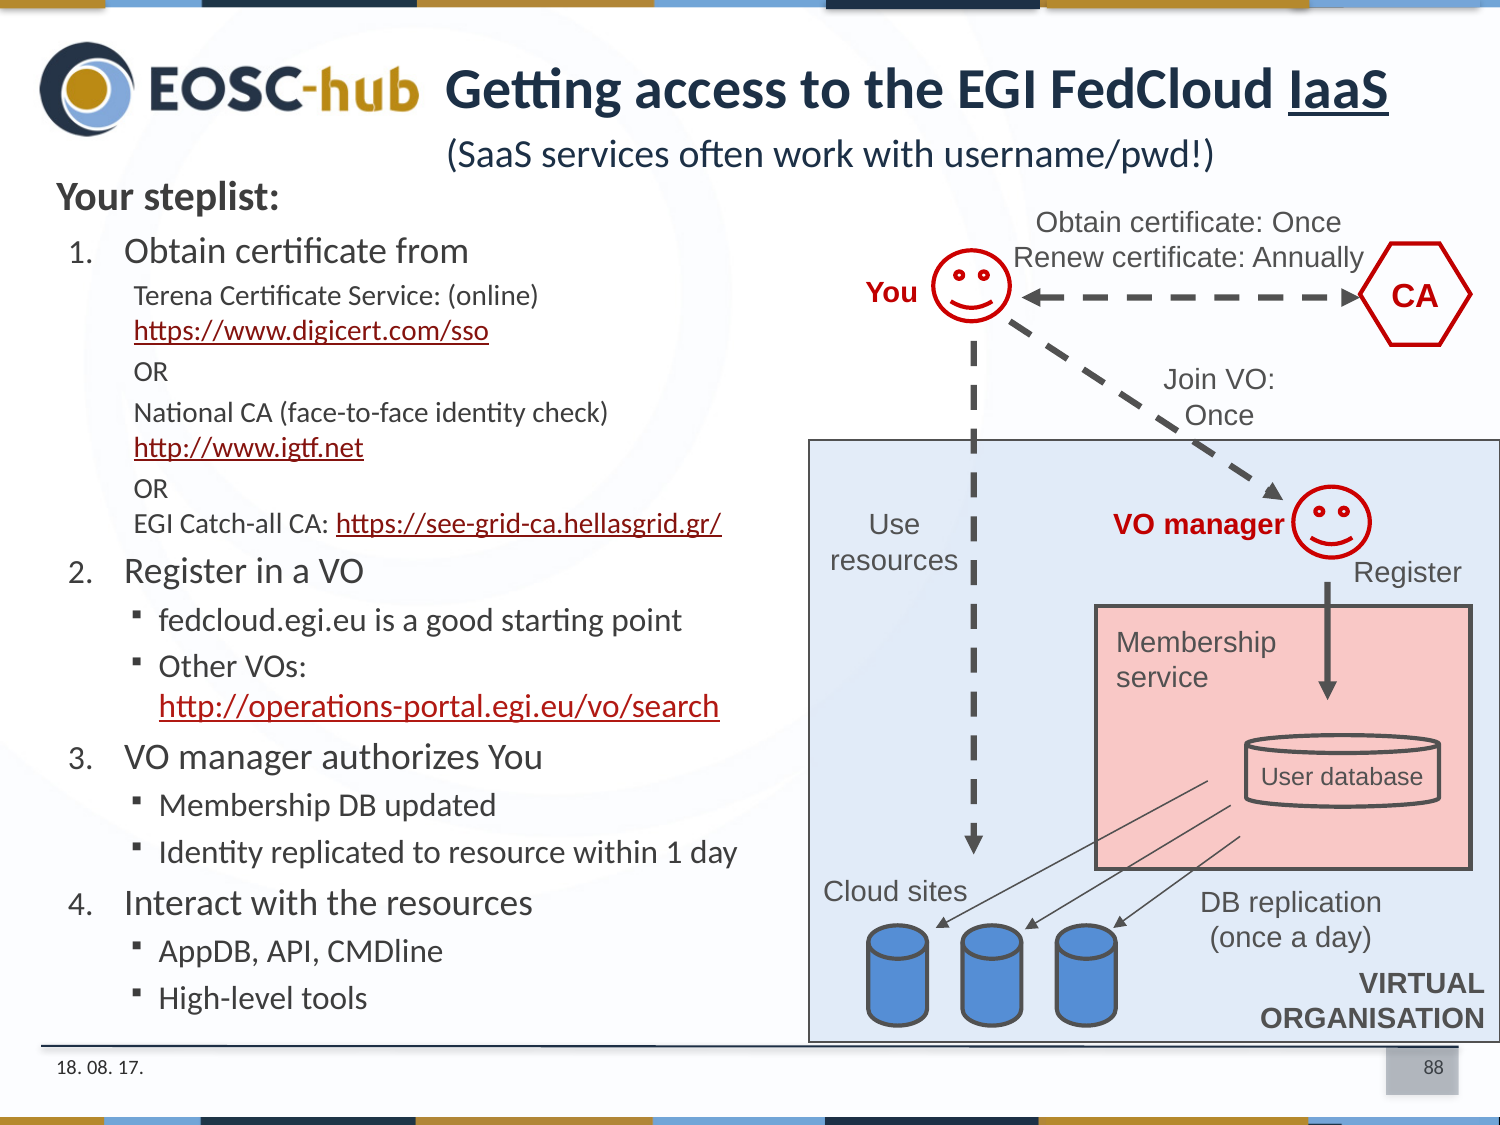

Getting access to the EGI FedCloud IaaS
(SaaS services often work with username/pwd!)
Your steplist:
Obtain certificate from
Terena Certificate Service: (online) https://www.digicert.com/sso
OR
National CA (face-to-face identity check)
http://www.igtf.net
OR
EGI Catch-all CA: https://see-grid-ca.hellasgrid.gr/
Register in a VO
fedcloud.egi.eu is a good starting point
Other VOs:http://operations-portal.egi.eu/vo/search
VO manager authorizes You
Membership DB updated
Identity replicated to resource within 1 day
Interact with the resources
AppDB, API, CMDline
High-level tools
Obtain certificate: Once
Renew certificate: Annually
CA

You

Join VO: Once
VIRTUAL
ORGANISATION

Use
resources
VO manager
Register

Membership service
User database

 Cloud sites
DB replication
(once a day)

18. 08. 17.
88